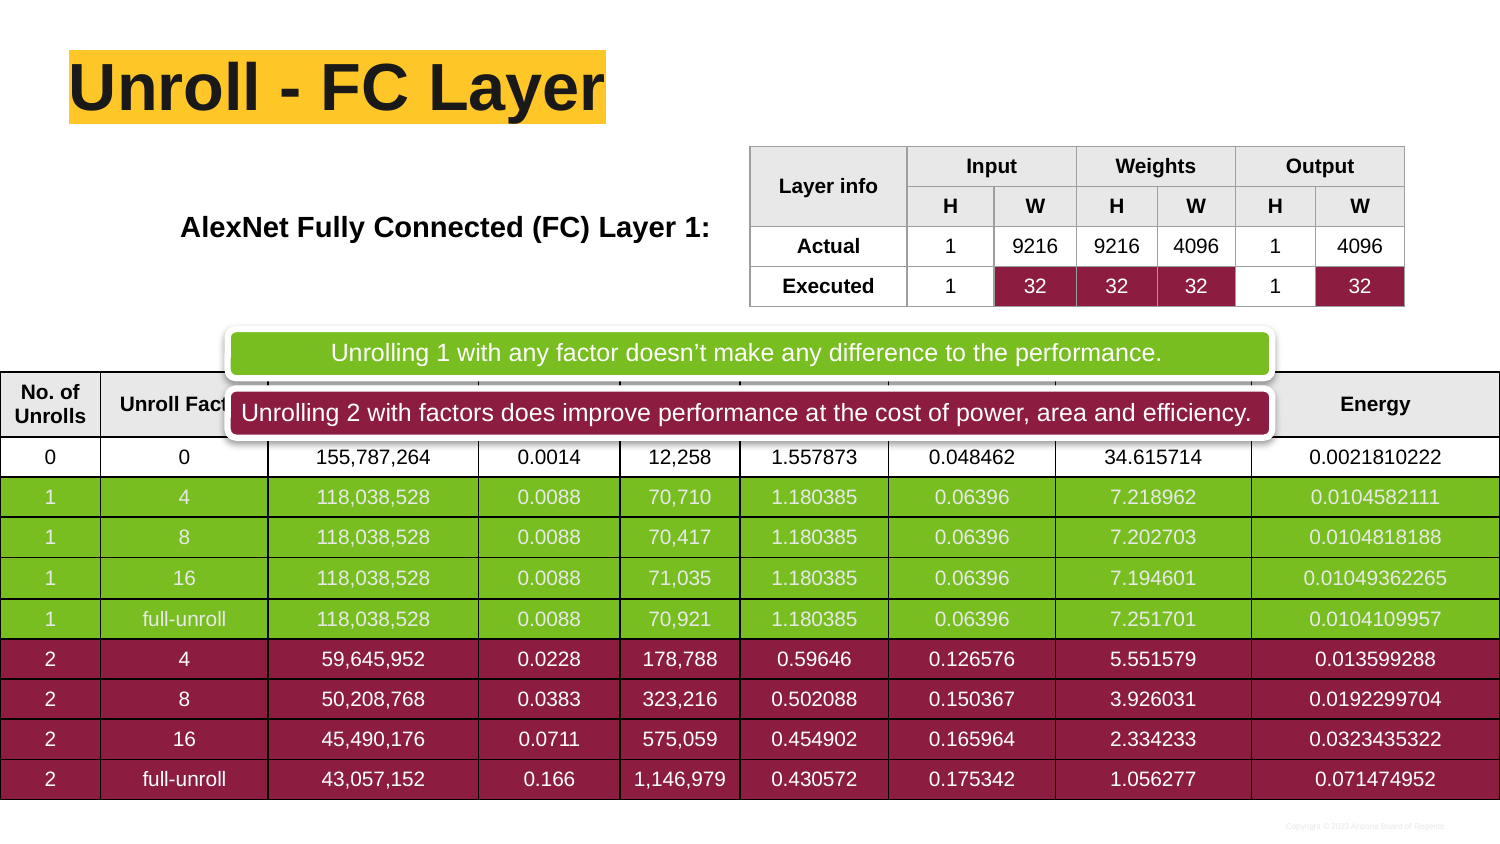

# Unroll - FC Layer
| Layer info | Input |  | Weights |  | Output |  |
| --- | --- | --- | --- | --- | --- | --- |
|  | H | W | H | W | H | W |
| Actual | 1 | 9216 | 9216 | 4096 | 1 | 4096 |
| Executed | 1 | 32 | 32 | 32 | 1 | 32 |
AlexNet Fully Connected (FC) Layer 1:
Unrolling 1 with any factor doesn’t make any difference to the performance.
Unrolling 2 with factors does improve performance at the cost of power, area and efficiency.
| No. of Unrolls | Unroll Factor | Clock cycles | Total power | Area | Runtime | GFLOPS | GFLOPS/W | Energy |
| --- | --- | --- | --- | --- | --- | --- | --- | --- |
| 0 | 0 | 155,787,264 | 0.0014 | 12,258 | 1.557873 | 0.048462 | 34.615714 | 0.0021810222 |
| 1 | 4 | 118,038,528 | 0.0088 | 70,710 | 1.180385 | 0.06396 | 7.218962 | 0.0104582111 |
| 1 | 8 | 118,038,528 | 0.0088 | 70,417 | 1.180385 | 0.06396 | 7.202703 | 0.0104818188 |
| 1 | 16 | 118,038,528 | 0.0088 | 71,035 | 1.180385 | 0.06396 | 7.194601 | 0.01049362265 |
| 1 | full-unroll | 118,038,528 | 0.0088 | 70,921 | 1.180385 | 0.06396 | 7.251701 | 0.0104109957 |
| 2 | 4 | 59,645,952 | 0.0228 | 178,788 | 0.59646 | 0.126576 | 5.551579 | 0.013599288 |
| 2 | 8 | 50,208,768 | 0.0383 | 323,216 | 0.502088 | 0.150367 | 3.926031 | 0.0192299704 |
| 2 | 16 | 45,490,176 | 0.0711 | 575,059 | 0.454902 | 0.165964 | 2.334233 | 0.0323435322 |
| 2 | full-unroll | 43,057,152 | 0.166 | 1,146,979 | 0.430572 | 0.175342 | 1.056277 | 0.071474952 |